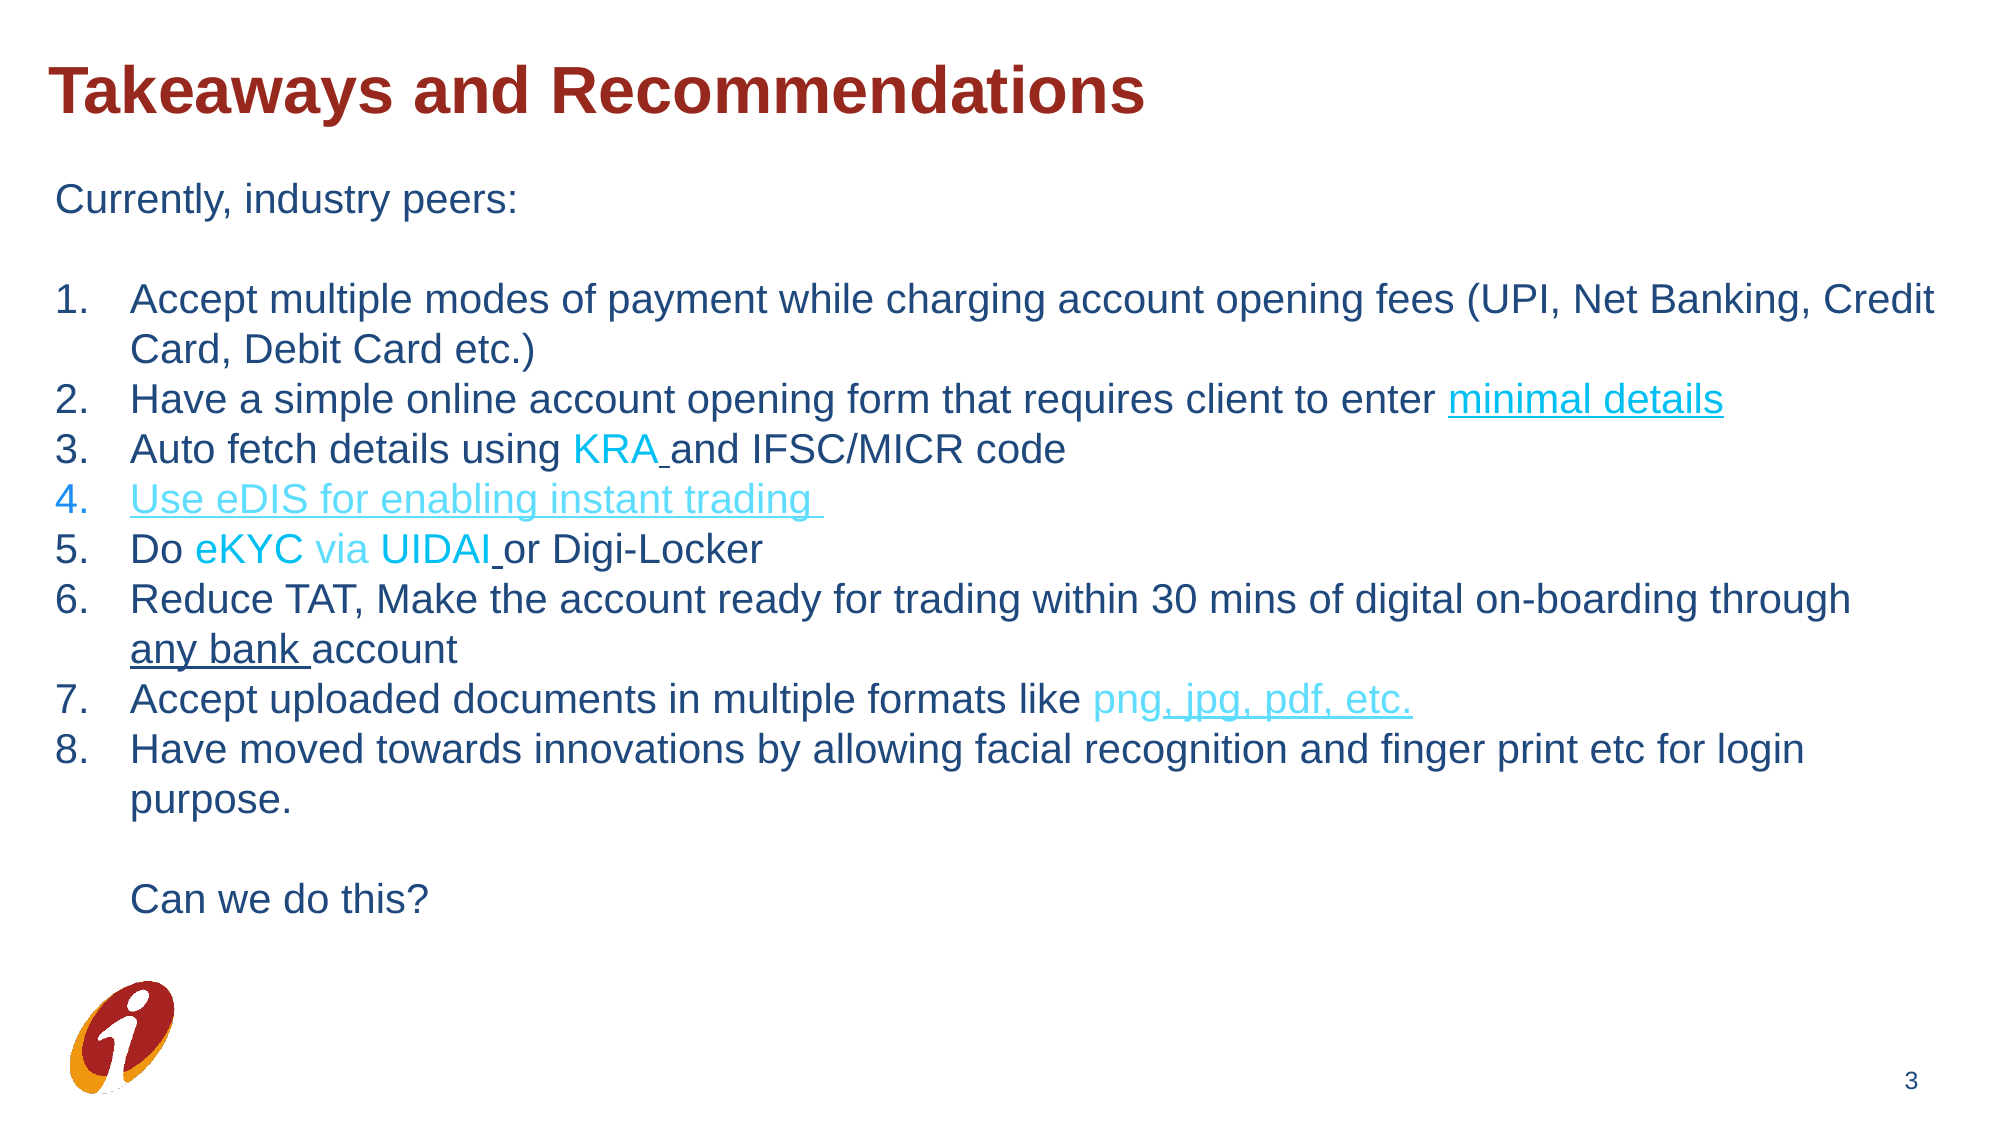

Takeaways and Recommendations
Currently, industry peers:

Accept multiple modes of payment while charging account opening fees (UPI, Net Banking, Credit Card, Debit Card etc.)
Have a simple online account opening form that requires client to enter minimal details
Auto fetch details using KRA and IFSC/MICR code
Use eDIS for enabling instant trading
Do eKYC via UIDAI or Digi-Locker
Reduce TAT, Make the account ready for trading within 30 mins of digital on-boarding through any bank account
Accept uploaded documents in multiple formats like png, jpg, pdf, etc.
Have moved towards innovations by allowing facial recognition and finger print etc for login purpose.

Can we do this?

3